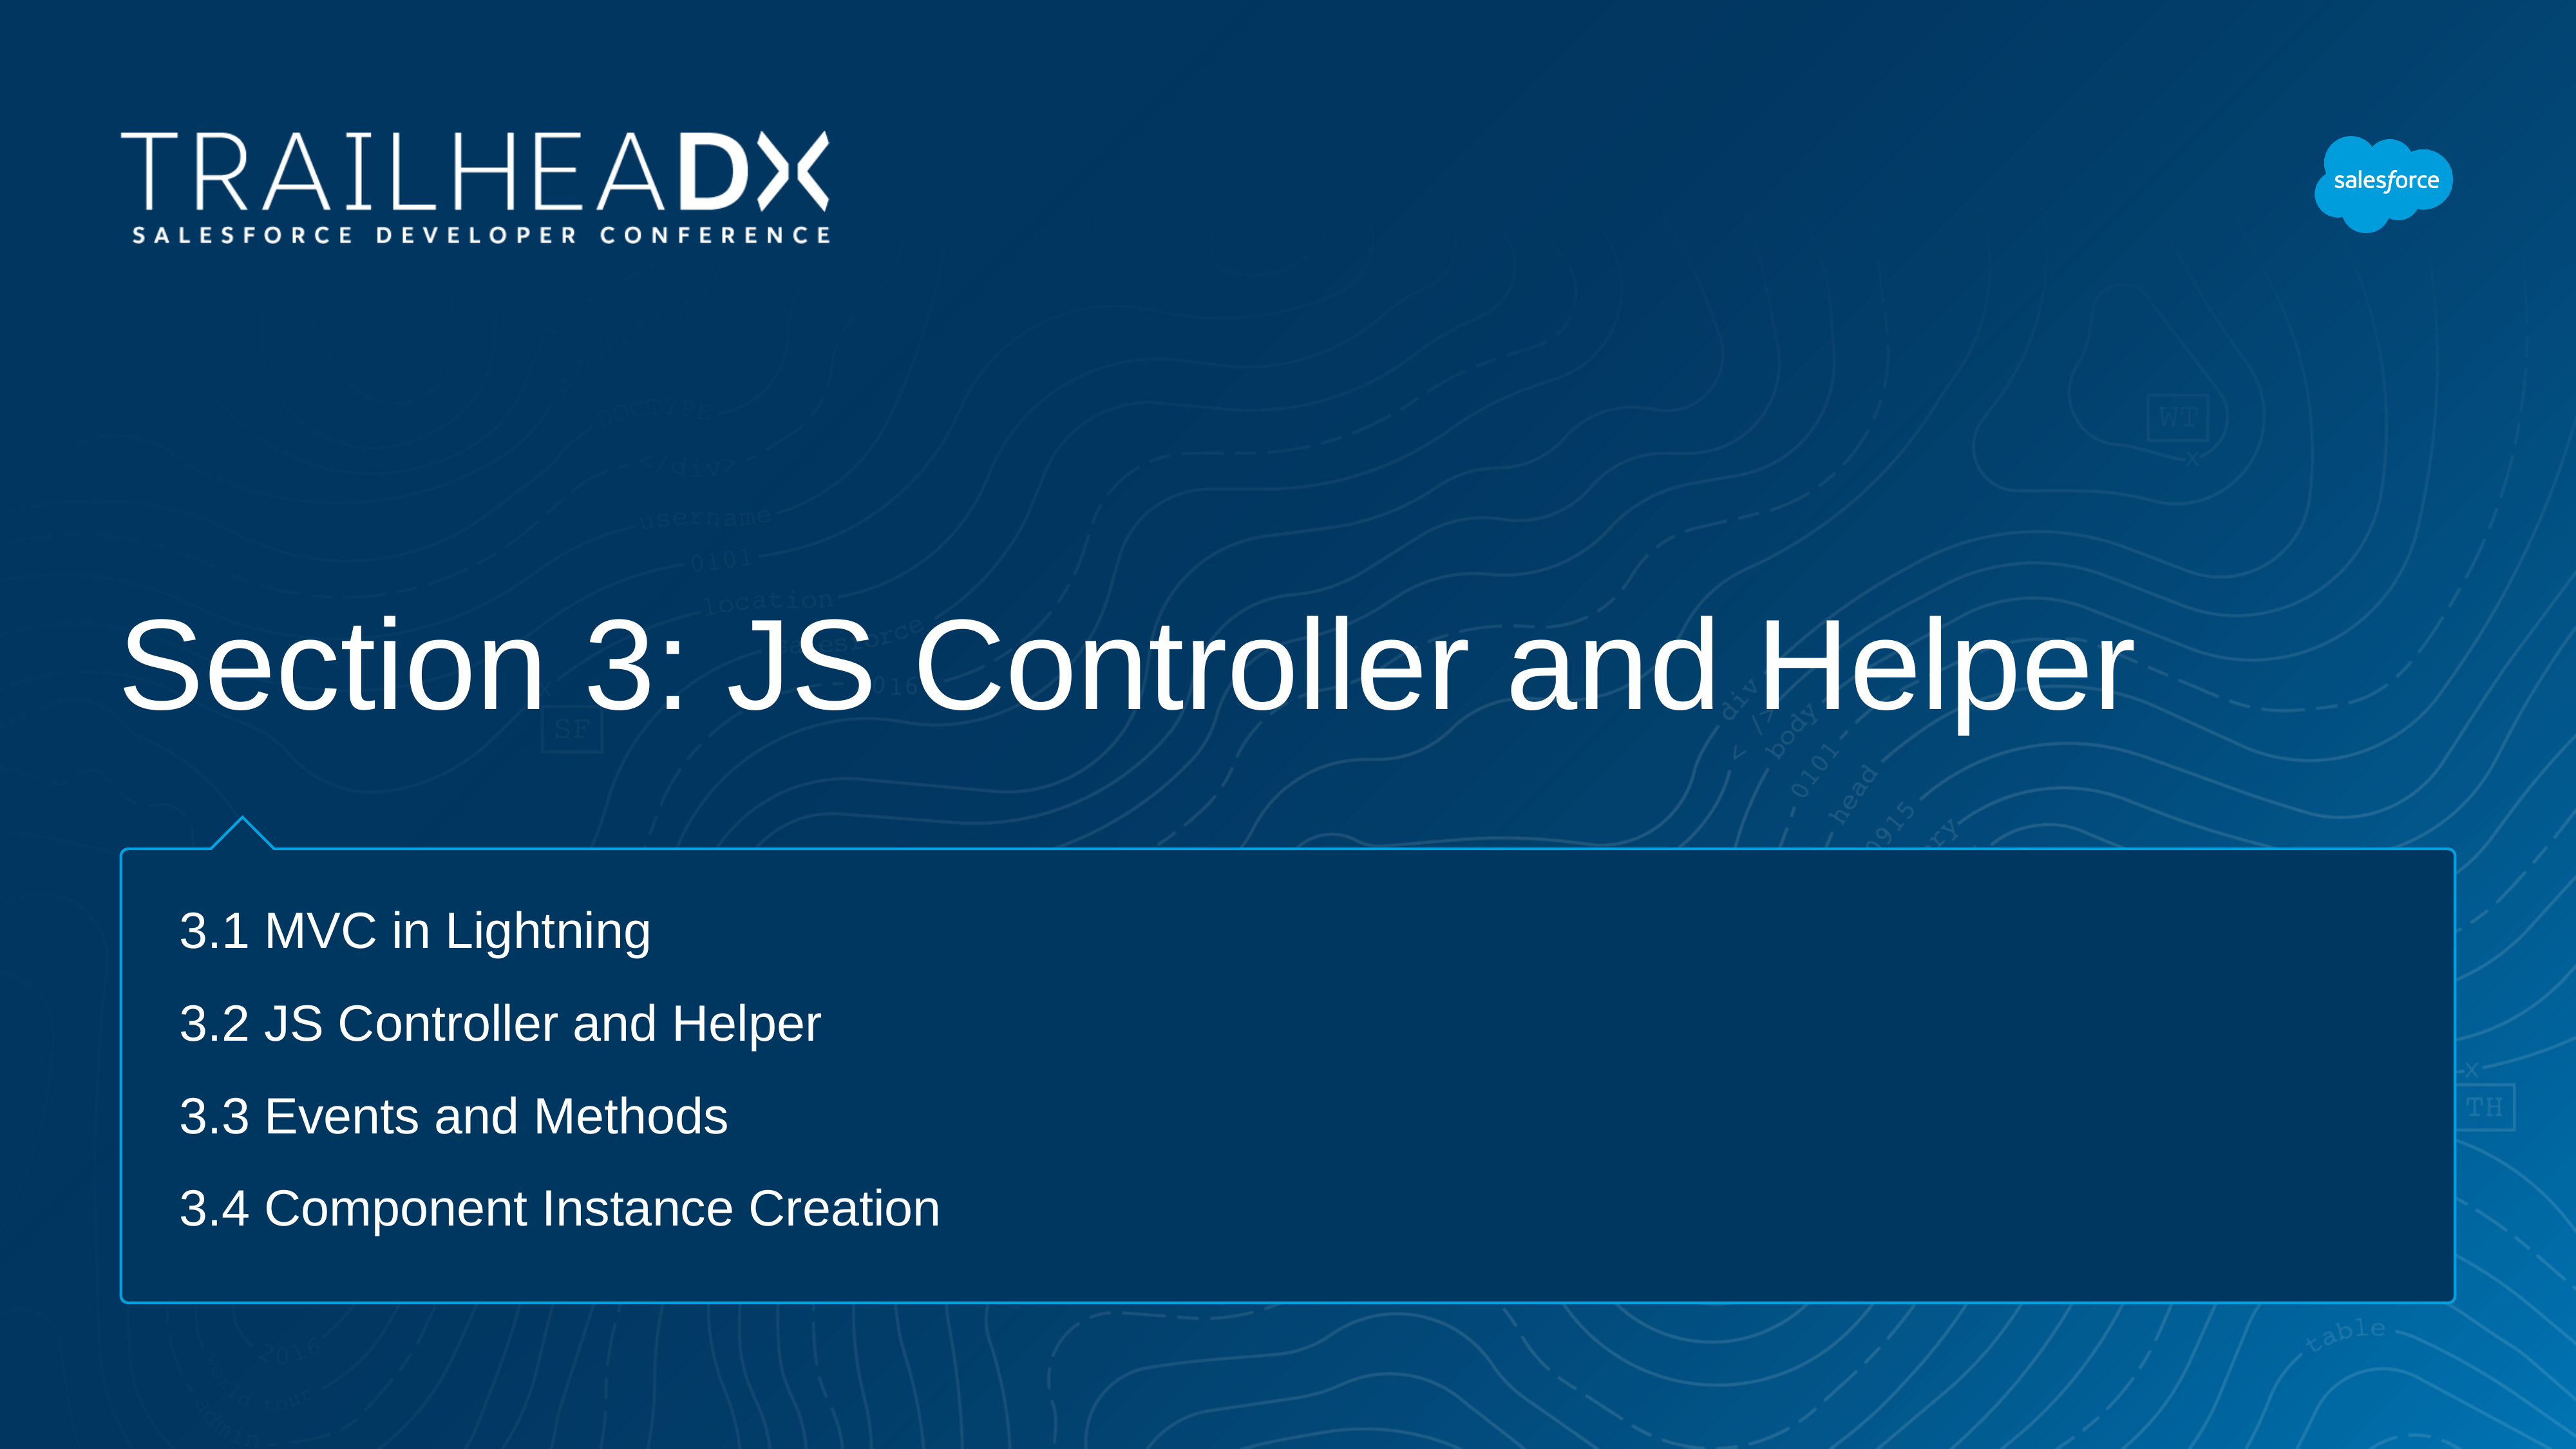

# Section 3: JS Controller and Helper
3.1 MVC in Lightning
3.2 JS Controller and Helper
3.3 Events and Methods
3.4 Component Instance Creation